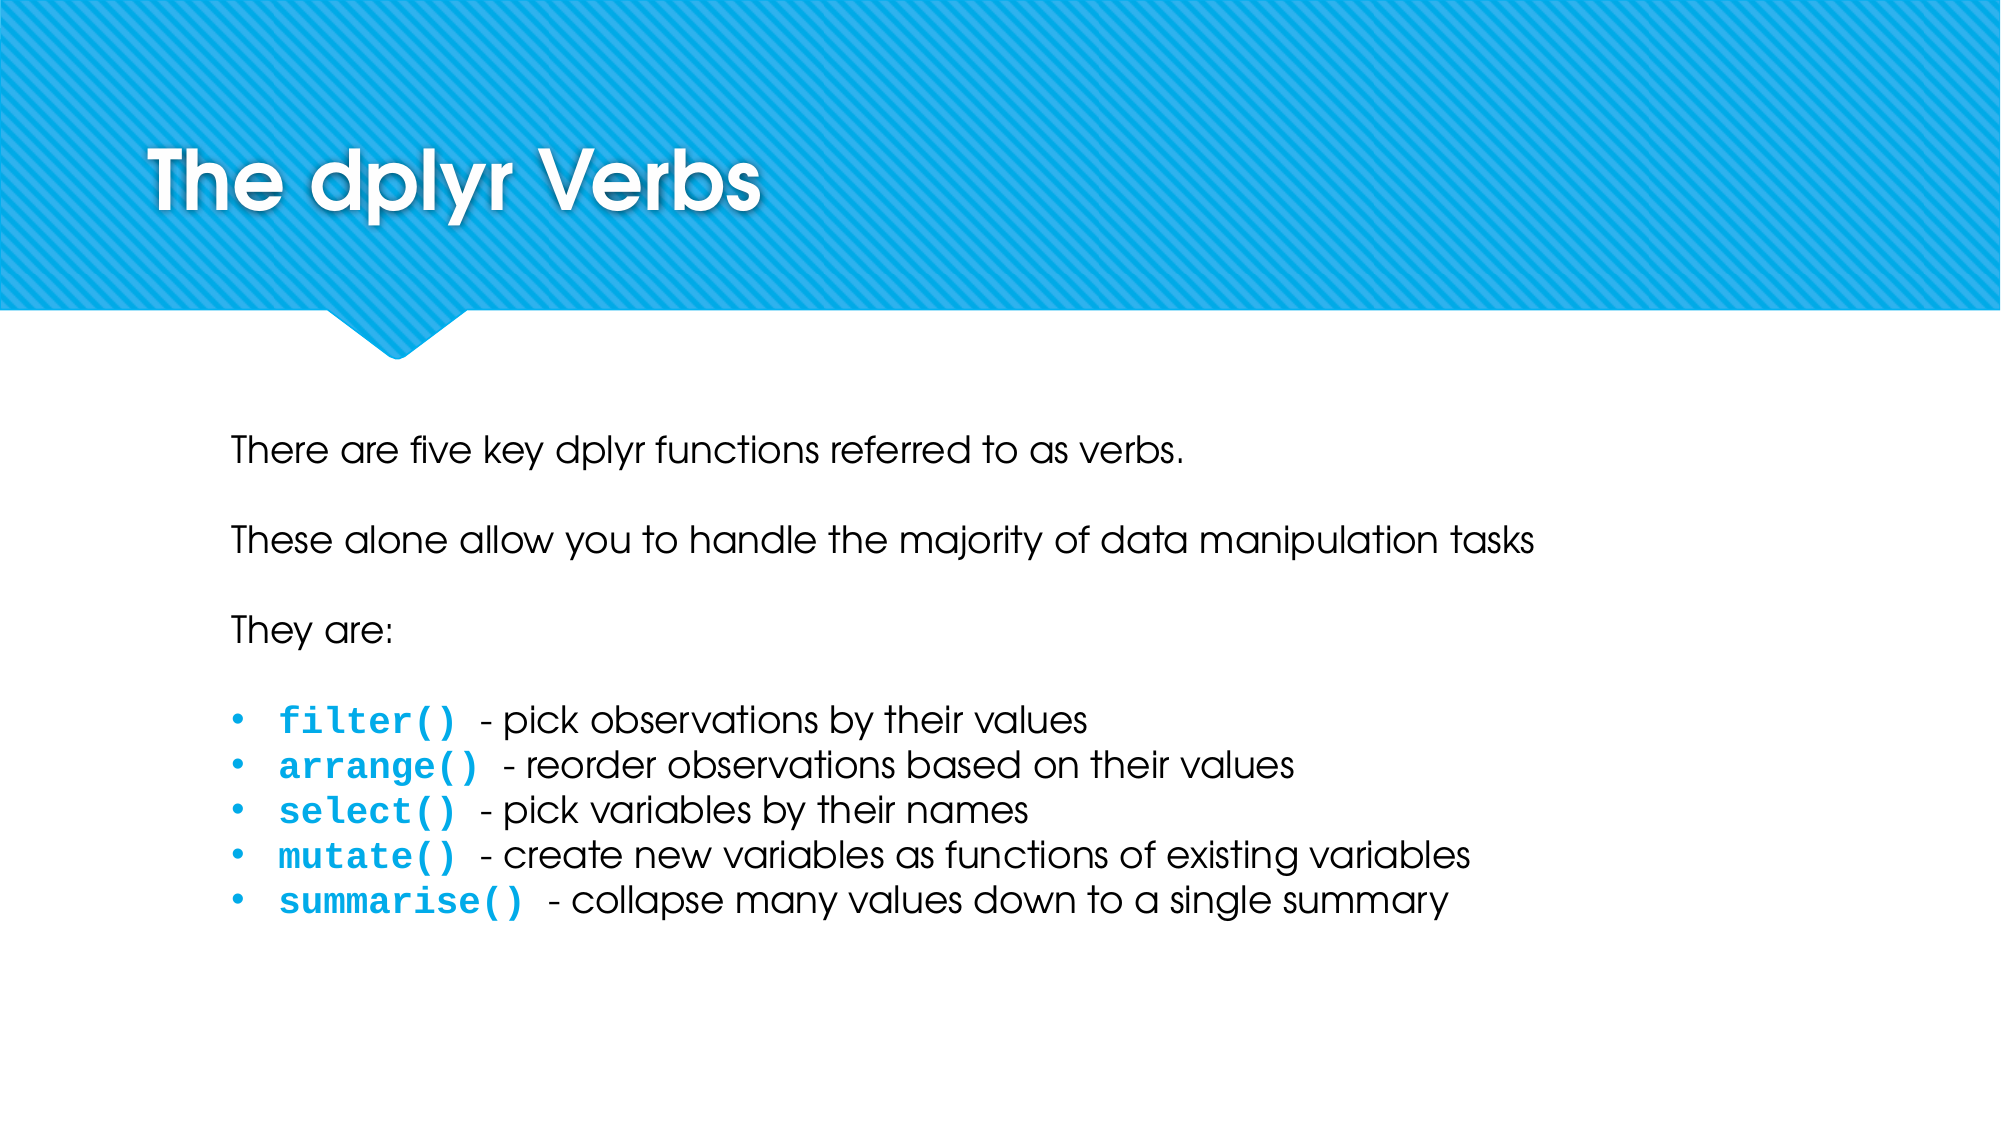

# The dplyr Verbs
There are five key dplyr functions referred to as verbs.

These alone allow you to handle the majority of data manipulation tasks

They are:

filter() - pick observations by their values
arrange() - reorder observations based on their values
select() - pick variables by their names
mutate() - create new variables as functions of existing variables
summarise() - collapse many values down to a single summary